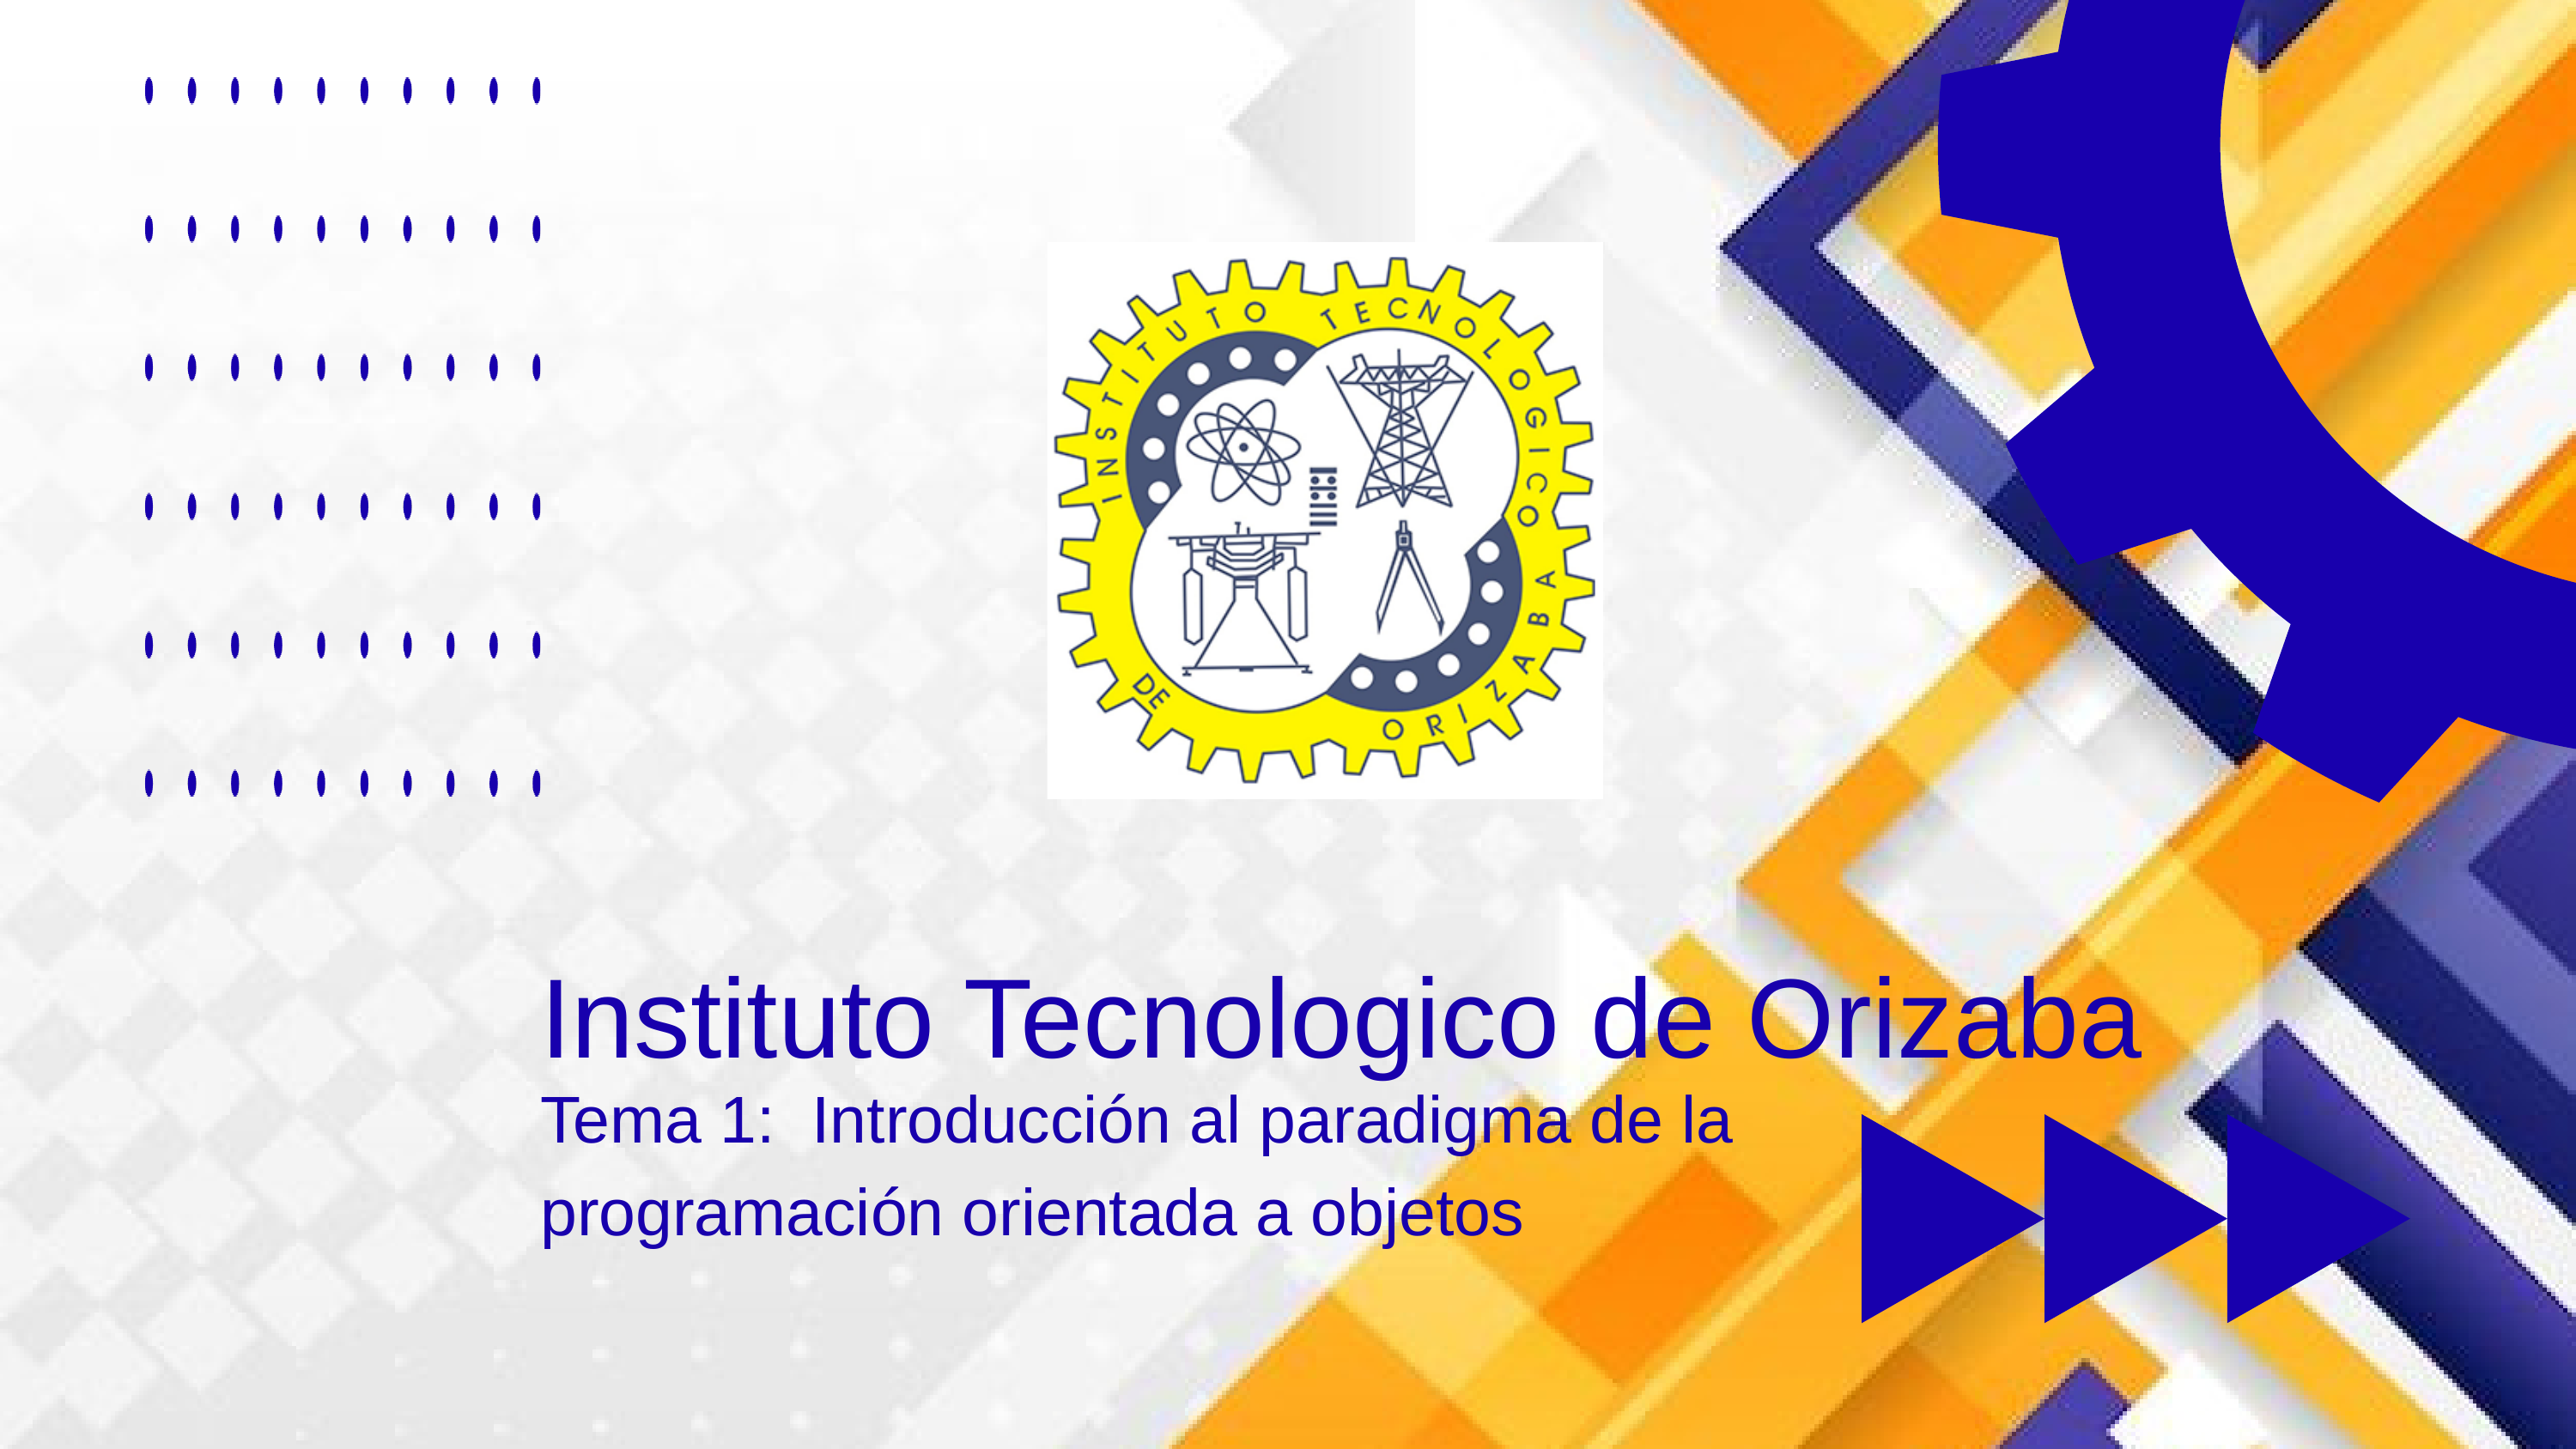

Instituto Tecnologico de Orizaba
Tema 1:  Introducción al paradigma de la programación orientada a objetos